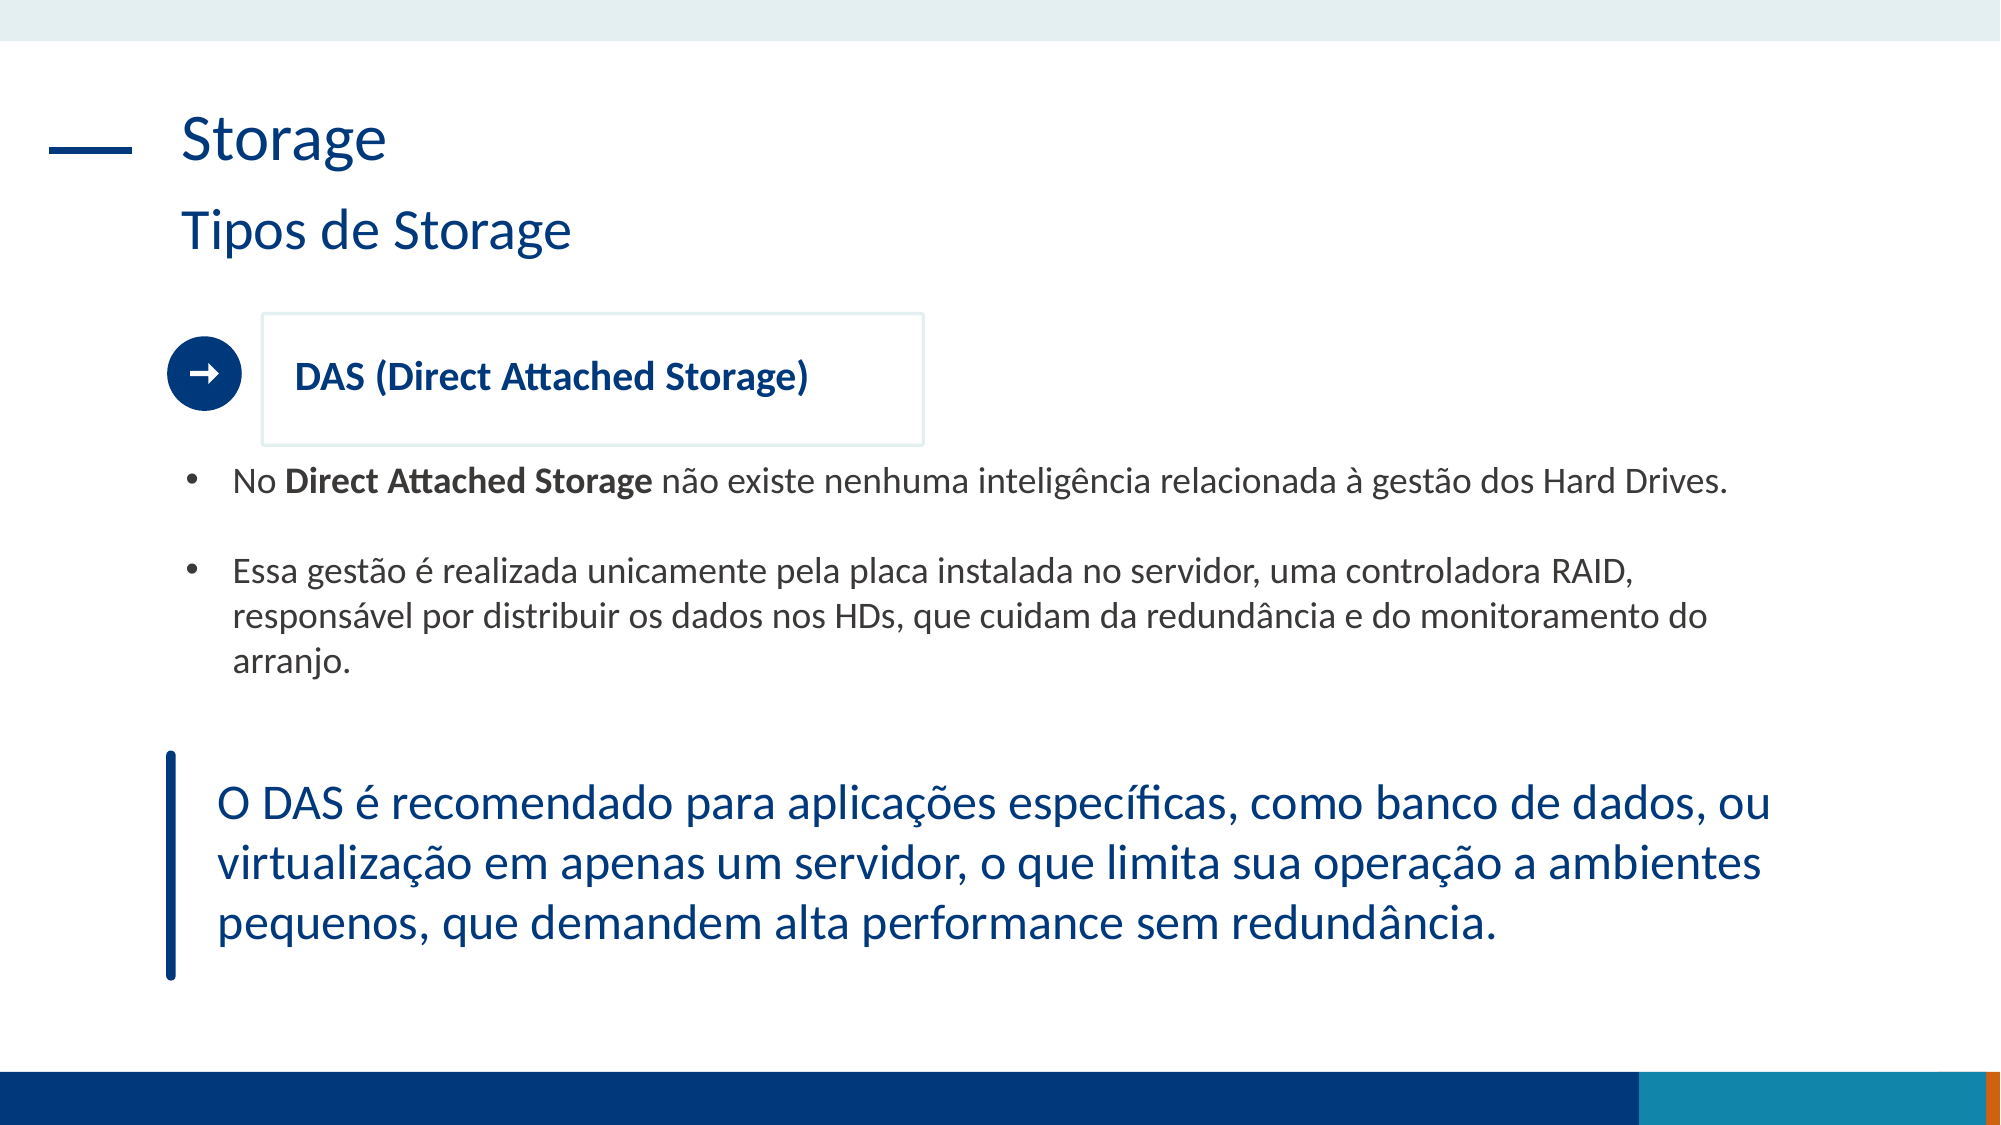

Storage
Tipos de Storage

DAS (Direct Attached Storage)

No Direct Attached Storage não existe nenhuma inteligência relacionada à gestão dos Hard Drives.

Essa gestão é realizada unicamente pela placa instalada no servidor, uma controladora RAID, responsável por distribuir os dados nos HDs, que cuidam da redundância e do monitoramento do arranjo.

O DAS é recomendado para aplicações específicas, como banco de dados, ou virtualização em apenas um servidor, o que limita sua operação a ambientes pequenos, que demandem alta performance sem redundância.